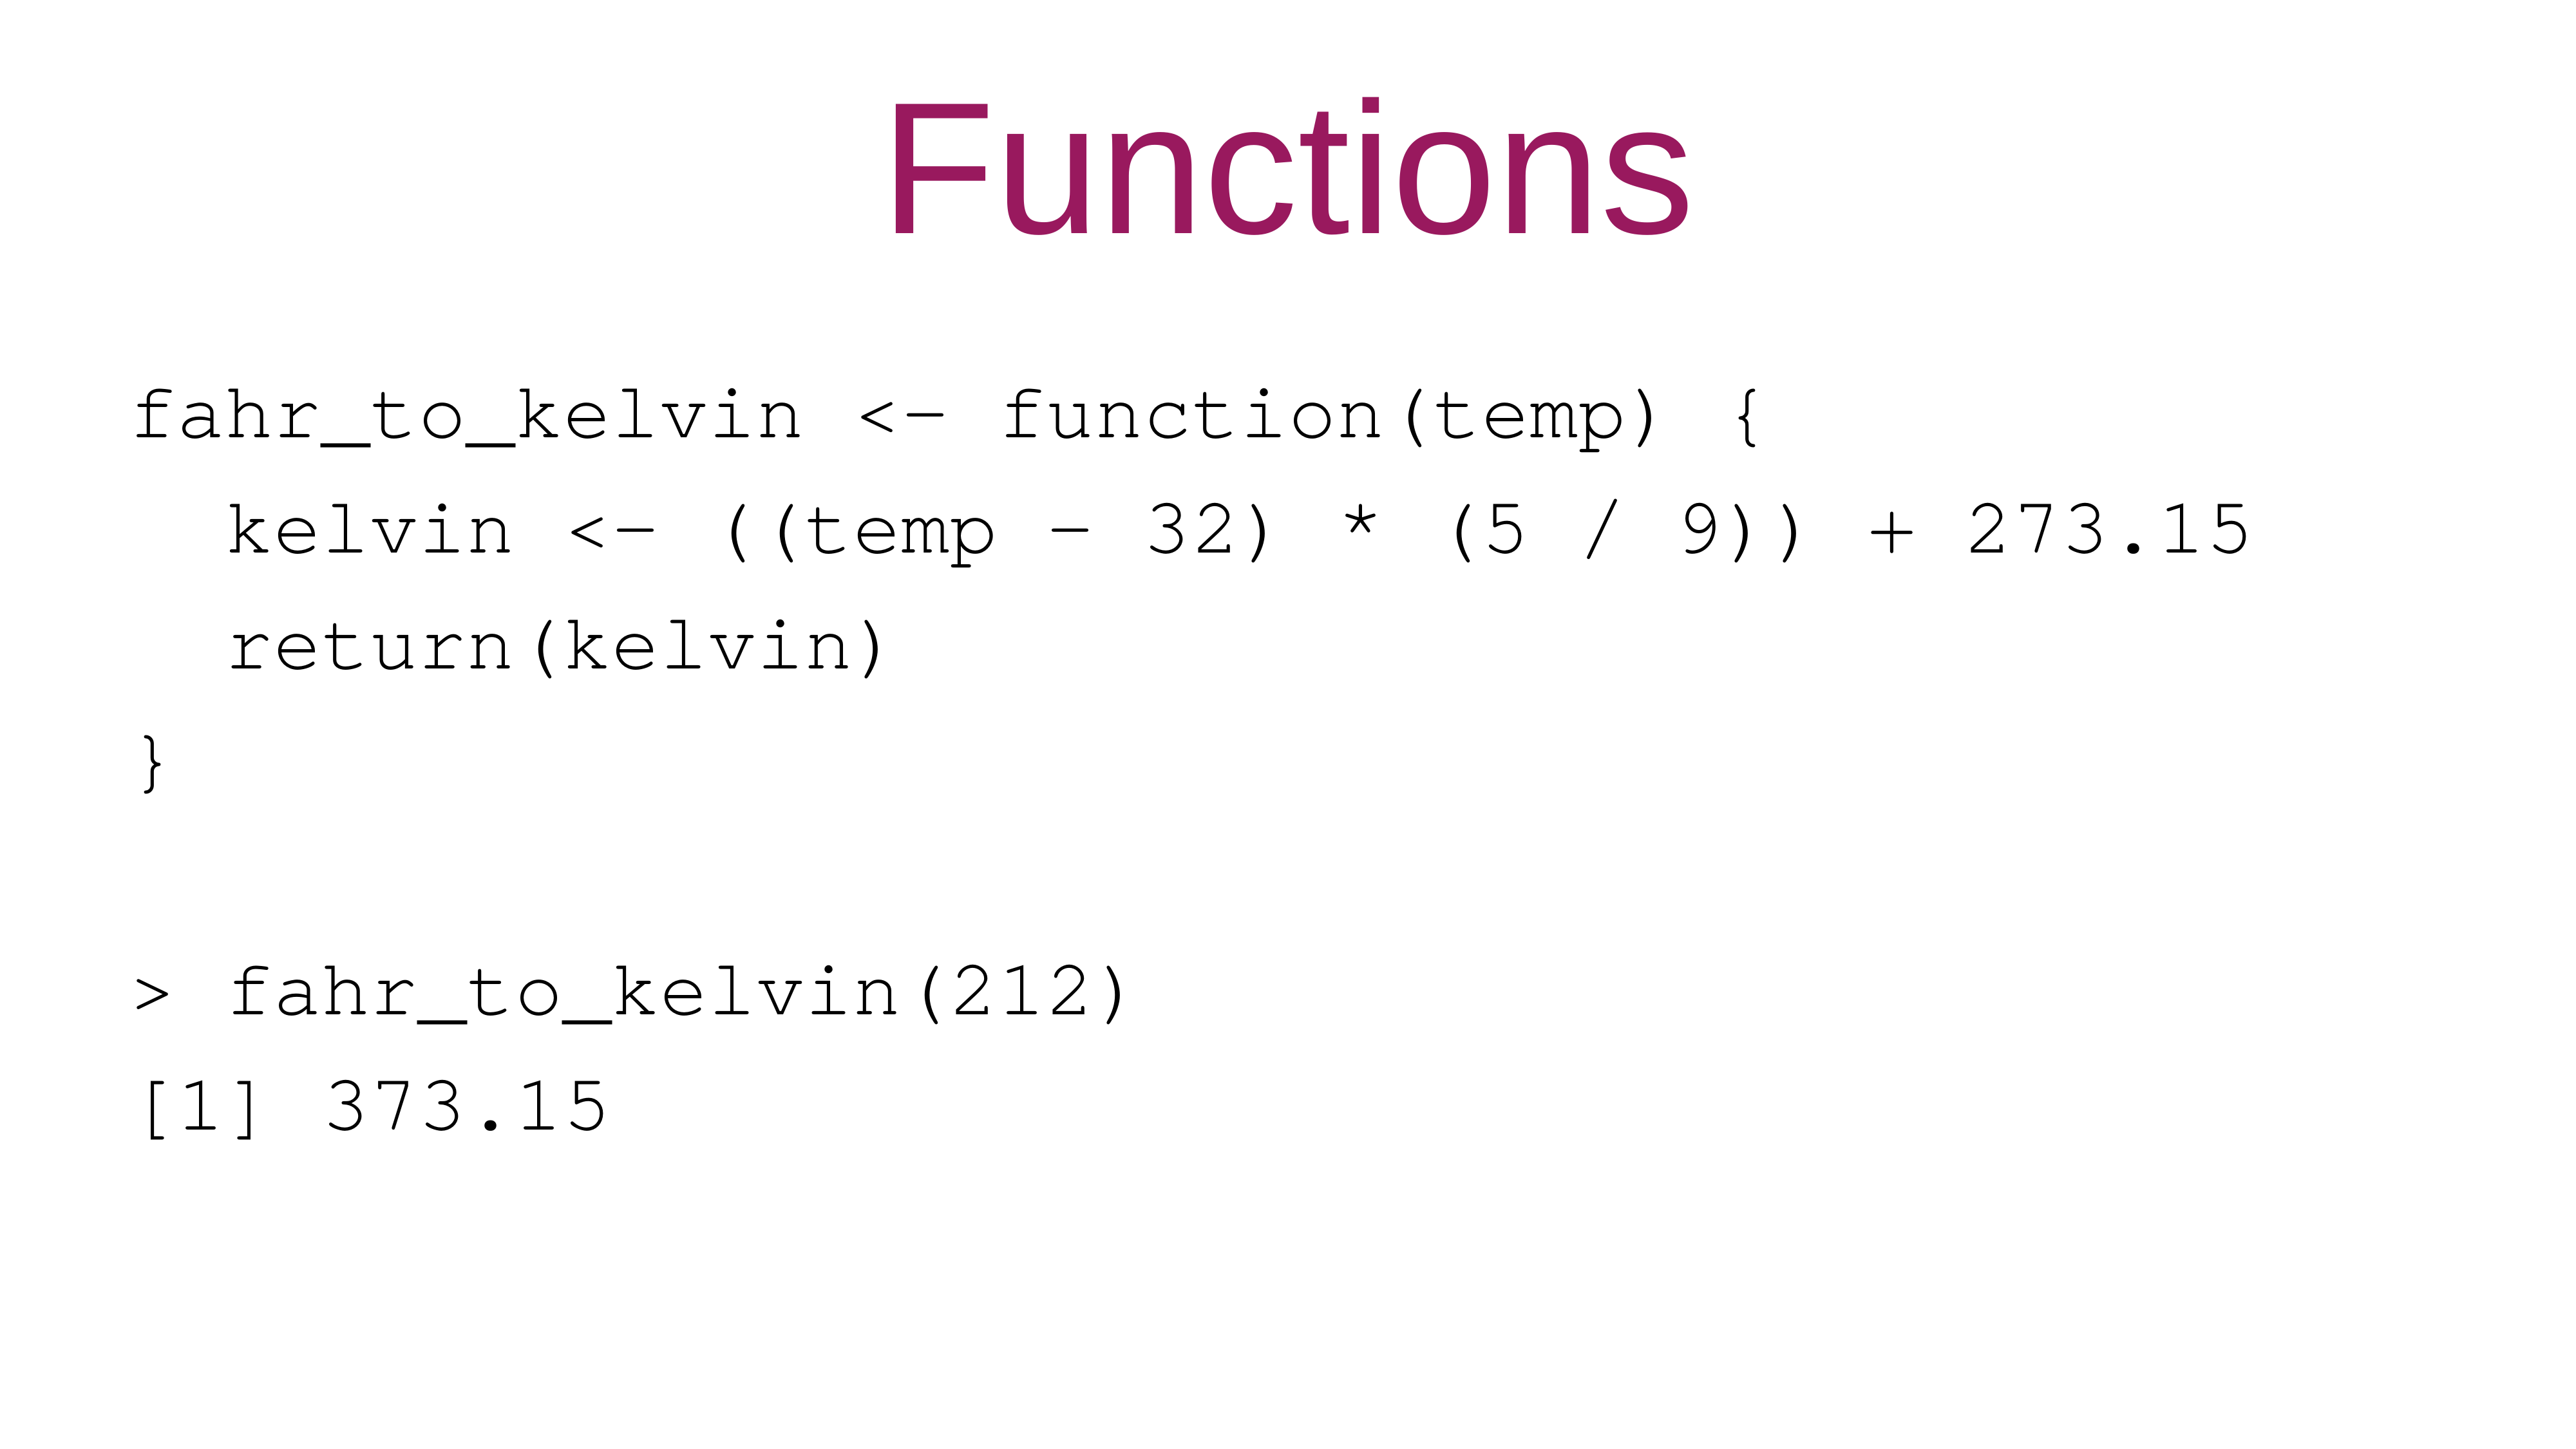

Functions
fahr_to_kelvin <- function(temp) {
  kelvin <- ((temp - 32) * (5 / 9)) + 273.15
  return(kelvin)
}

> fahr_to_kelvin(212)
[1] 373.15